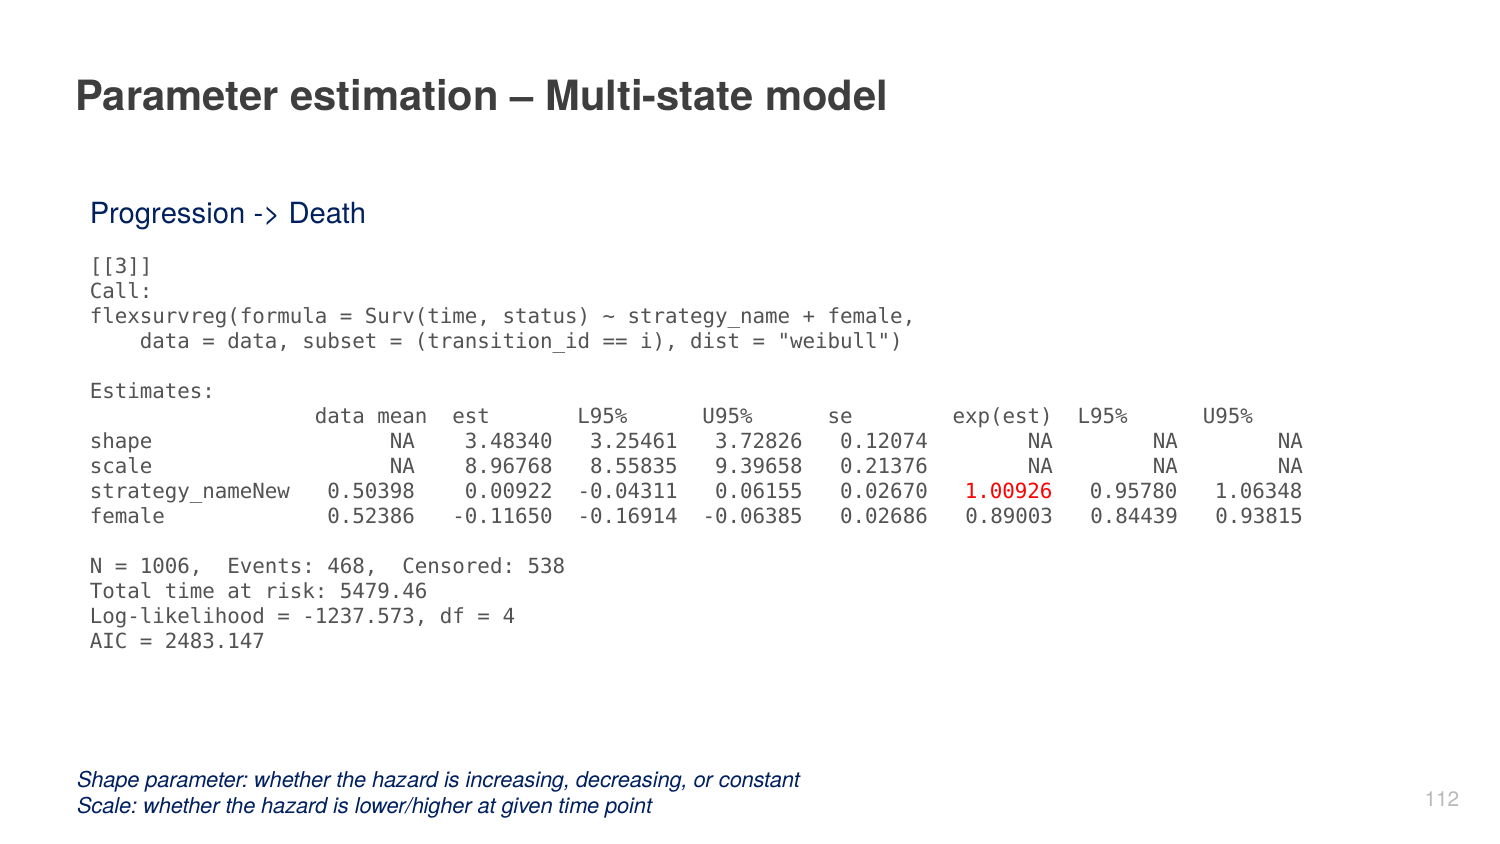

# Parameter estimation – Multi-state model
Progression -> Death
[[3]]
Call:
flexsurvreg(formula = Surv(time, status) ~ strategy_name + female,
    data = data, subset = (transition_id == i), dist = "weibull")

Estimates:
                  data mean  est       L95%      U95%      se        exp(est)  L95%      U95%
shape                   NA    3.48340   3.25461   3.72826   0.12074        NA        NA        NA
scale                   NA    8.96768   8.55835   9.39658   0.21376        NA        NA        NA
strategy_nameNew   0.50398    0.00922  -0.04311   0.06155   0.02670   1.00926   0.95780   1.06348
female             0.52386   -0.11650  -0.16914  -0.06385   0.02686   0.89003   0.84439   0.93815

N = 1006,  Events: 468,  Censored: 538
Total time at risk: 5479.46
Log-likelihood = -1237.573, df = 4
AIC = 2483.147
Shape parameter: whether the hazard is increasing, decreasing, or constant
Scale: whether the hazard is lower/higher at given time point

112